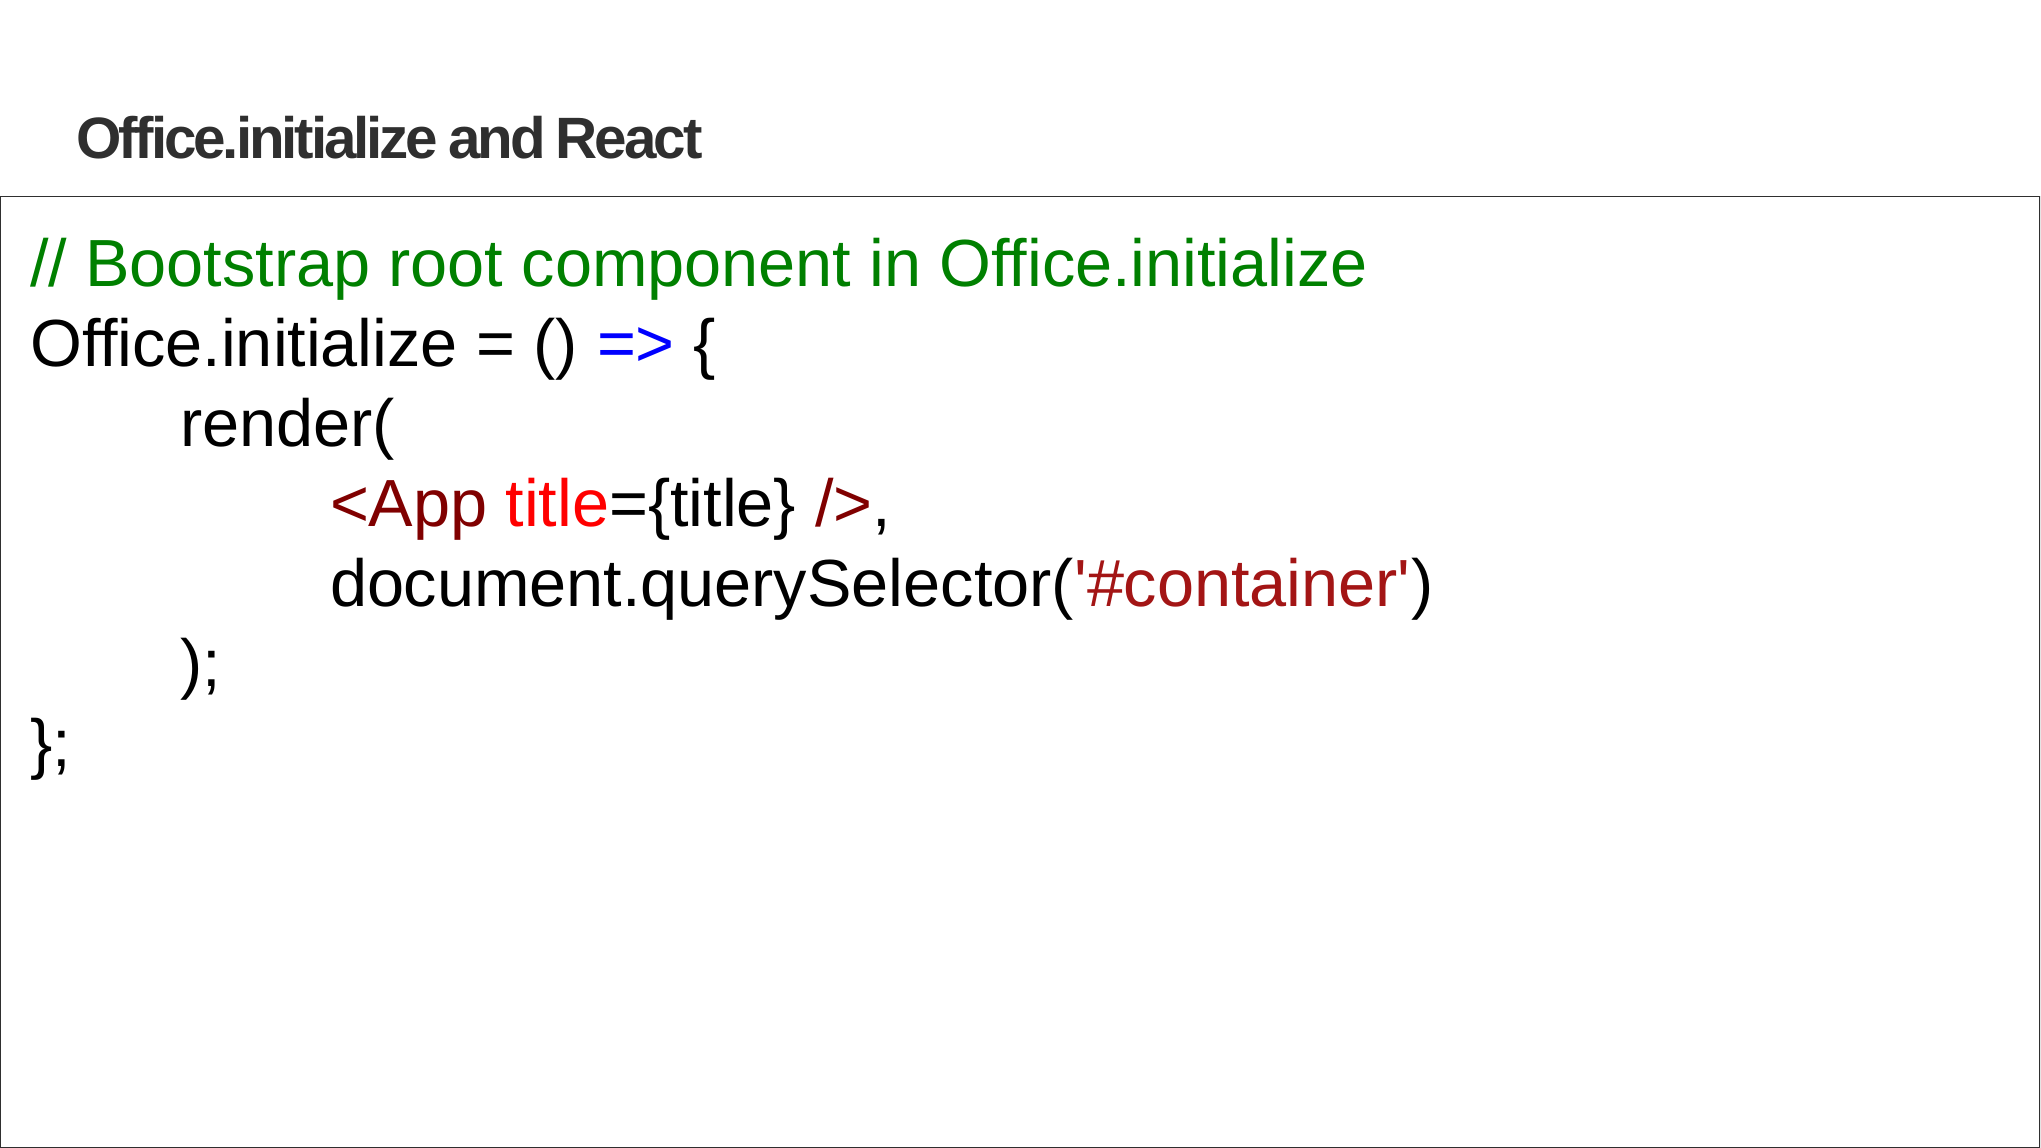

# Office.initialize and React
// Bootstrap root component in Office.initialize
Office.initialize = () => {
	render(
		<App title={title} />,
		document.querySelector('#container')
	);
};